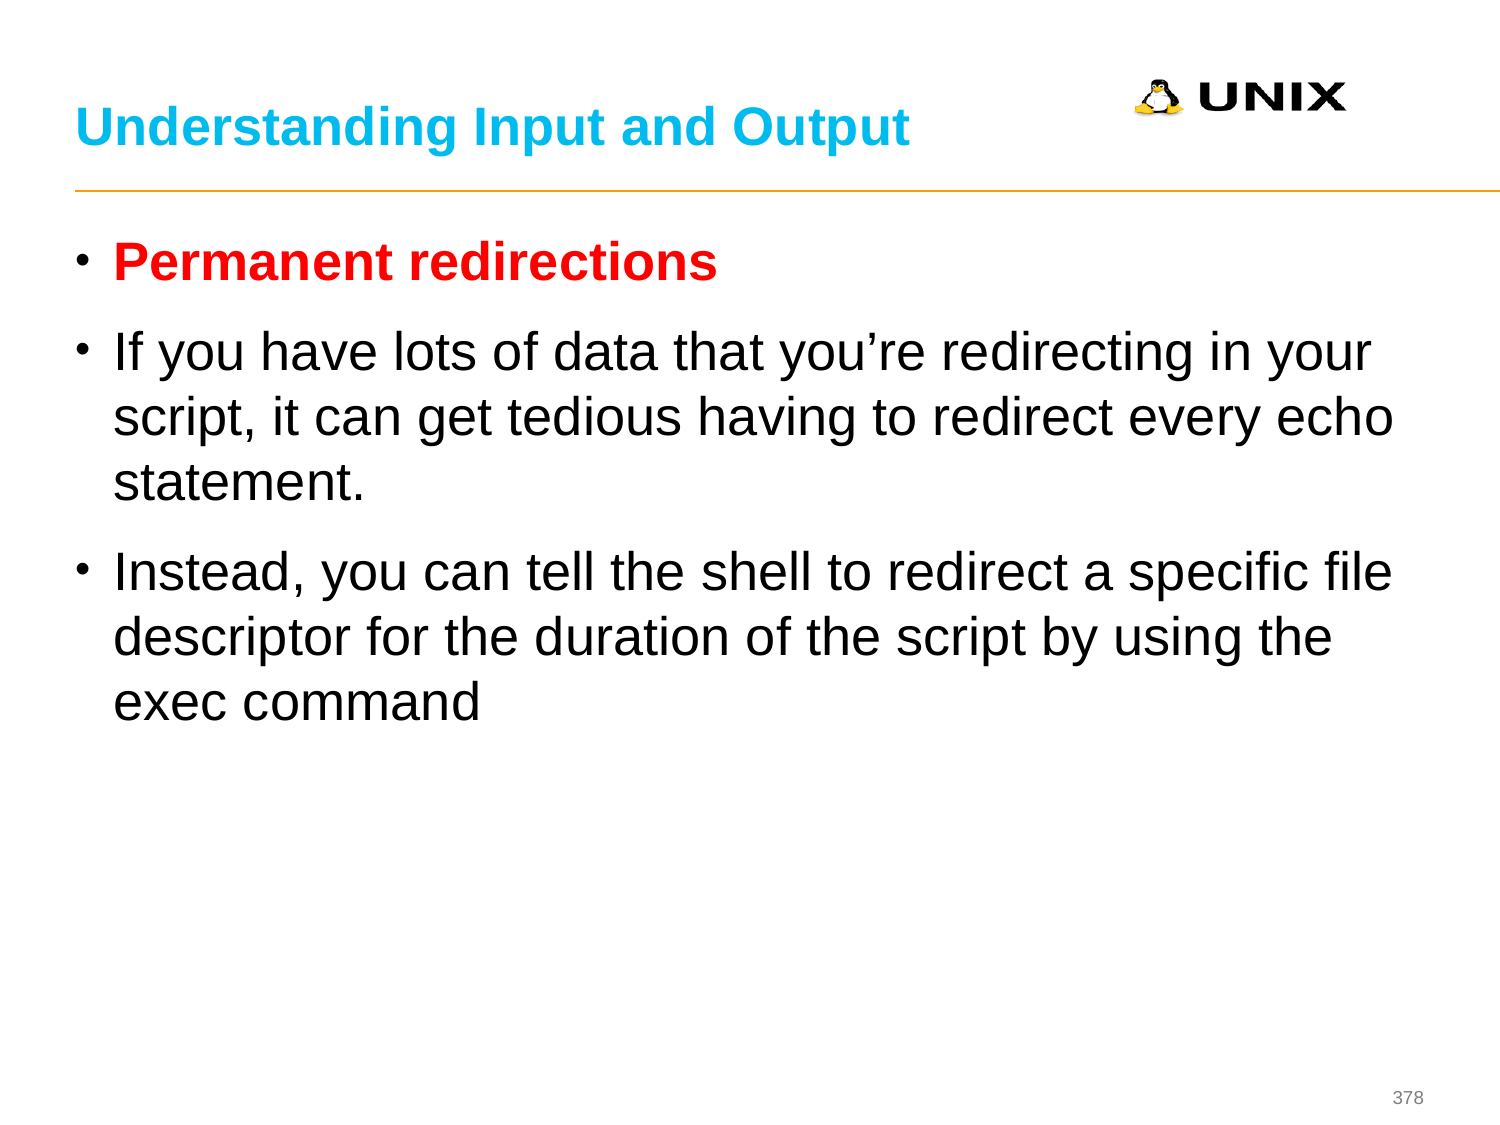

# Understanding Input and Output
Permanent redirections
If you have lots of data that you’re redirecting in your script, it can get tedious having to redirect every echo statement.
Instead, you can tell the shell to redirect a specific file descriptor for the duration of the script by using the exec command